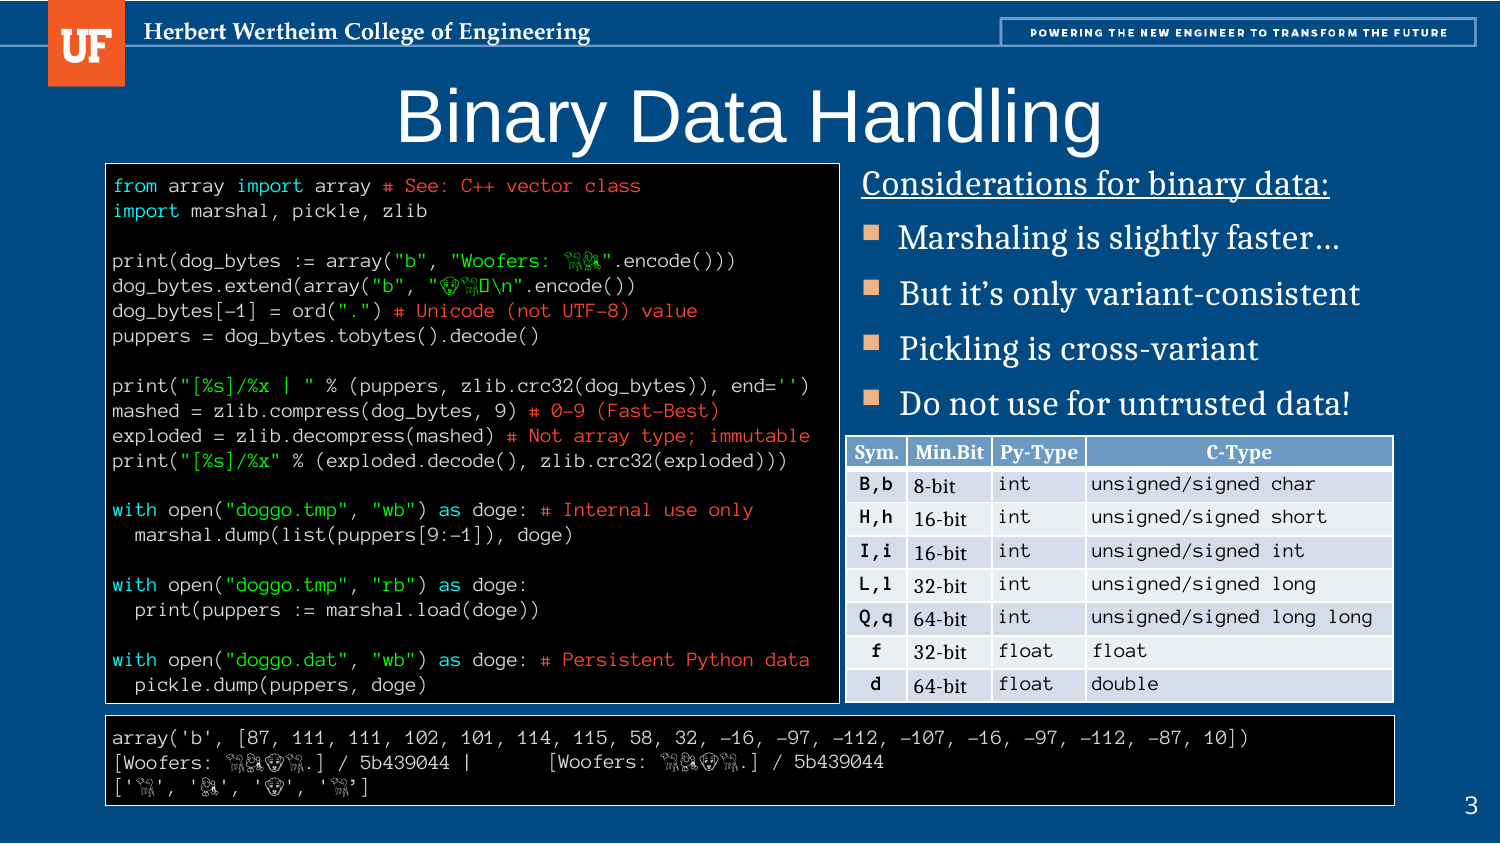

# Binary Data Handling
Considerations for binary data:
Marshaling is slightly faster…
But it’s only variant-consistent
Pickling is cross-variant
Do not use for untrusted data!
from array import array # See: C++ vector class
import marshal, pickle, zlib

print(dog_bytes := array("b", "Woofers: 🐕🐩".encode()))
dog_bytes.extend(array("b", "🐶🐕‍🦺\n".encode())
dog_bytes[-1] = ord(".") # Unicode (not UTF-8) value
puppers = dog_bytes.tobytes().decode()

print("[%s]/%x | " % (puppers, zlib.crc32(dog_bytes)), end='')
mashed = zlib.compress(dog_bytes, 9) # 0-9 (Fast-Best)
exploded = zlib.decompress(mashed) # Not array type; immutable
print("[%s]/%x" % (exploded.decode(), zlib.crc32(exploded)))

with open("doggo.tmp", "wb") as doge: # Internal use only
  marshal.dump(list(puppers[9:-1]), doge)

with open("doggo.tmp", "rb") as doge:
  print(puppers := marshal.load(doge))

with open("doggo.dat", "wb") as doge: # Persistent Python data
  pickle.dump(puppers, doge)
| Sym. | Min.Bit | Py-Type | C-Type |
| --- | --- | --- | --- |
| B,b | 8-bit | int | unsigned/signed char |
| H,h | 16-bit | int | unsigned/signed short |
| I,i | 16-bit | int | unsigned/signed int |
| L,l | 32-bit | int | unsigned/signed long |
| Q,q | 64-bit | int | unsigned/signed long long |
| f | 32-bit | float | float |
| d | 64-bit | float | double |
array('b', [87, 111, 111, 102, 101, 114, 115, 58, 32, -16, -97, -112, -107, -16, -97, -112, -87, 10])
[Woofers: 🐕🐩🐶🐕.] / 5b439044 |
['🐕', '🐩', '🐶', '🐕’]
[Woofers: 🐕🐩🐶🐕.] / 5b439044
3